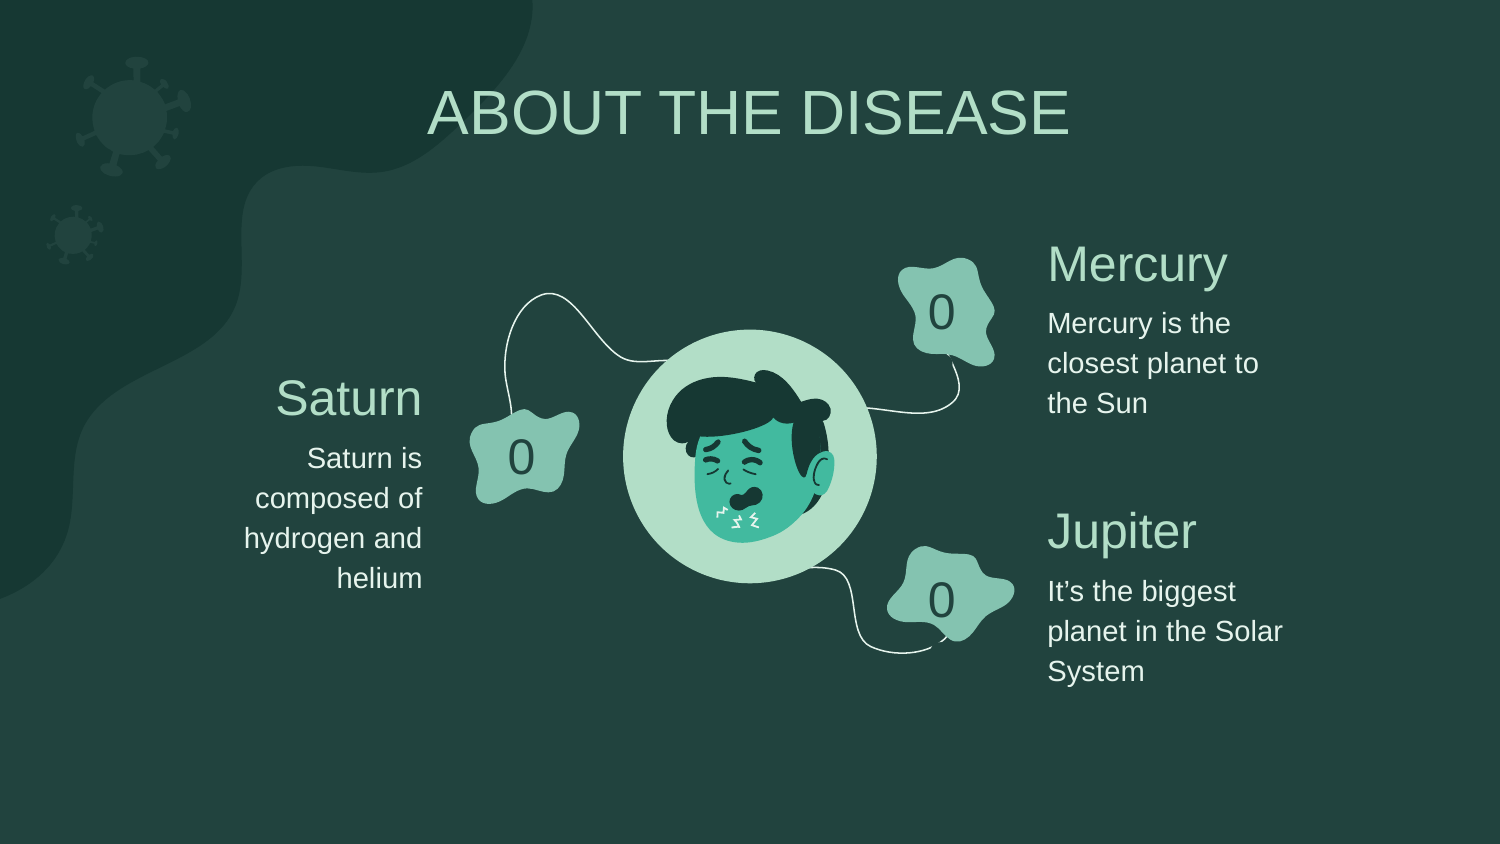

# ABOUT THE DISEASE
Mercury

02
Mercury is the closest planet to the Sun

Saturn

01
Saturn is composed of hydrogen and helium
Jupiter

03
It’s the biggest planet in the Solar System